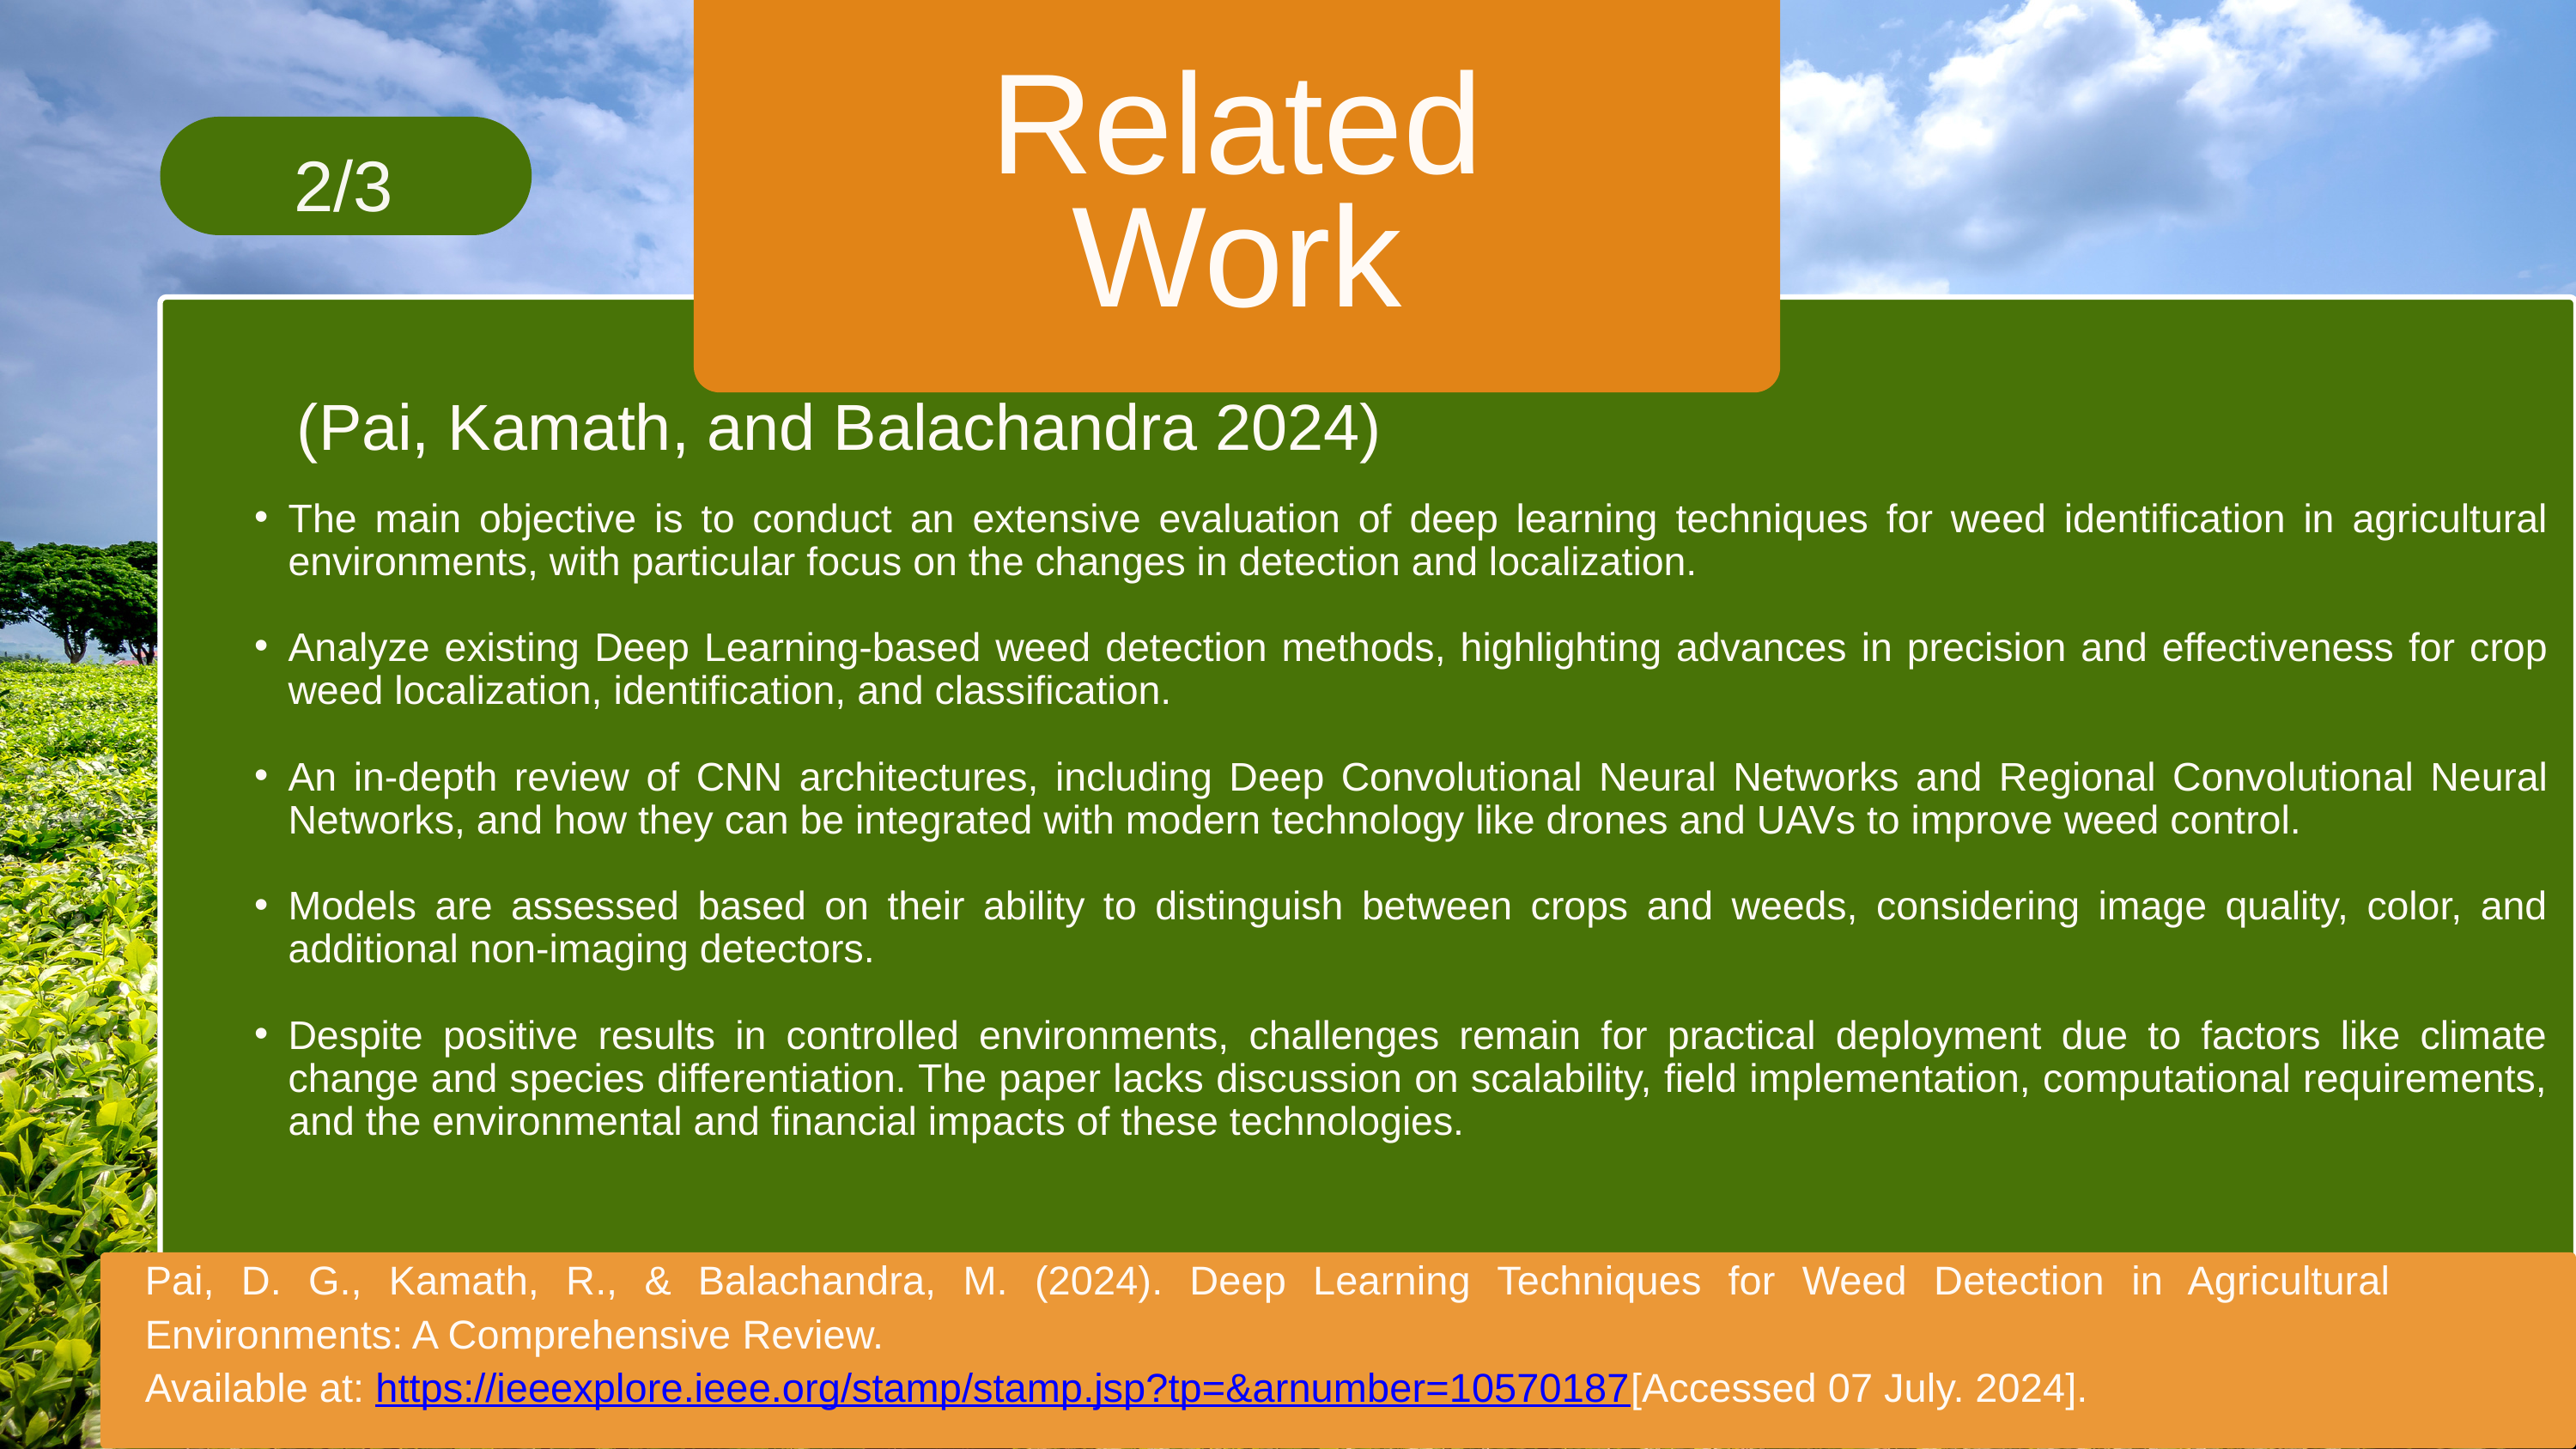

Related Work

2/3

(Pai, Kamath, and Balachandra 2024)
The main objective is to conduct an extensive evaluation of deep learning techniques for weed identification in agricultural environments, with particular focus on the changes in detection and localization.

Analyze existing Deep Learning-based weed detection methods, highlighting advances in precision and effectiveness for crop weed localization, identification, and classification.

An in-depth review of CNN architectures, including Deep Convolutional Neural Networks and Regional Convolutional Neural Networks, and how they can be integrated with modern technology like drones and UAVs to improve weed control.

Models are assessed based on their ability to distinguish between crops and weeds, considering image quality, color, and additional non-imaging detectors.

Despite positive results in controlled environments, challenges remain for practical deployment due to factors like climate change and species differentiation. The paper lacks discussion on scalability, field implementation, computational requirements, and the environmental and financial impacts of these technologies.

Pai, D. G., Kamath, R., & Balachandra, M. (2024). Deep Learning Techniques for Weed Detection in Agricultural Environments: A Comprehensive Review.
Available at: https://ieeexplore.ieee.org/stamp/stamp.jsp?tp=&arnumber=10570187[Accessed 07 July. 2024].